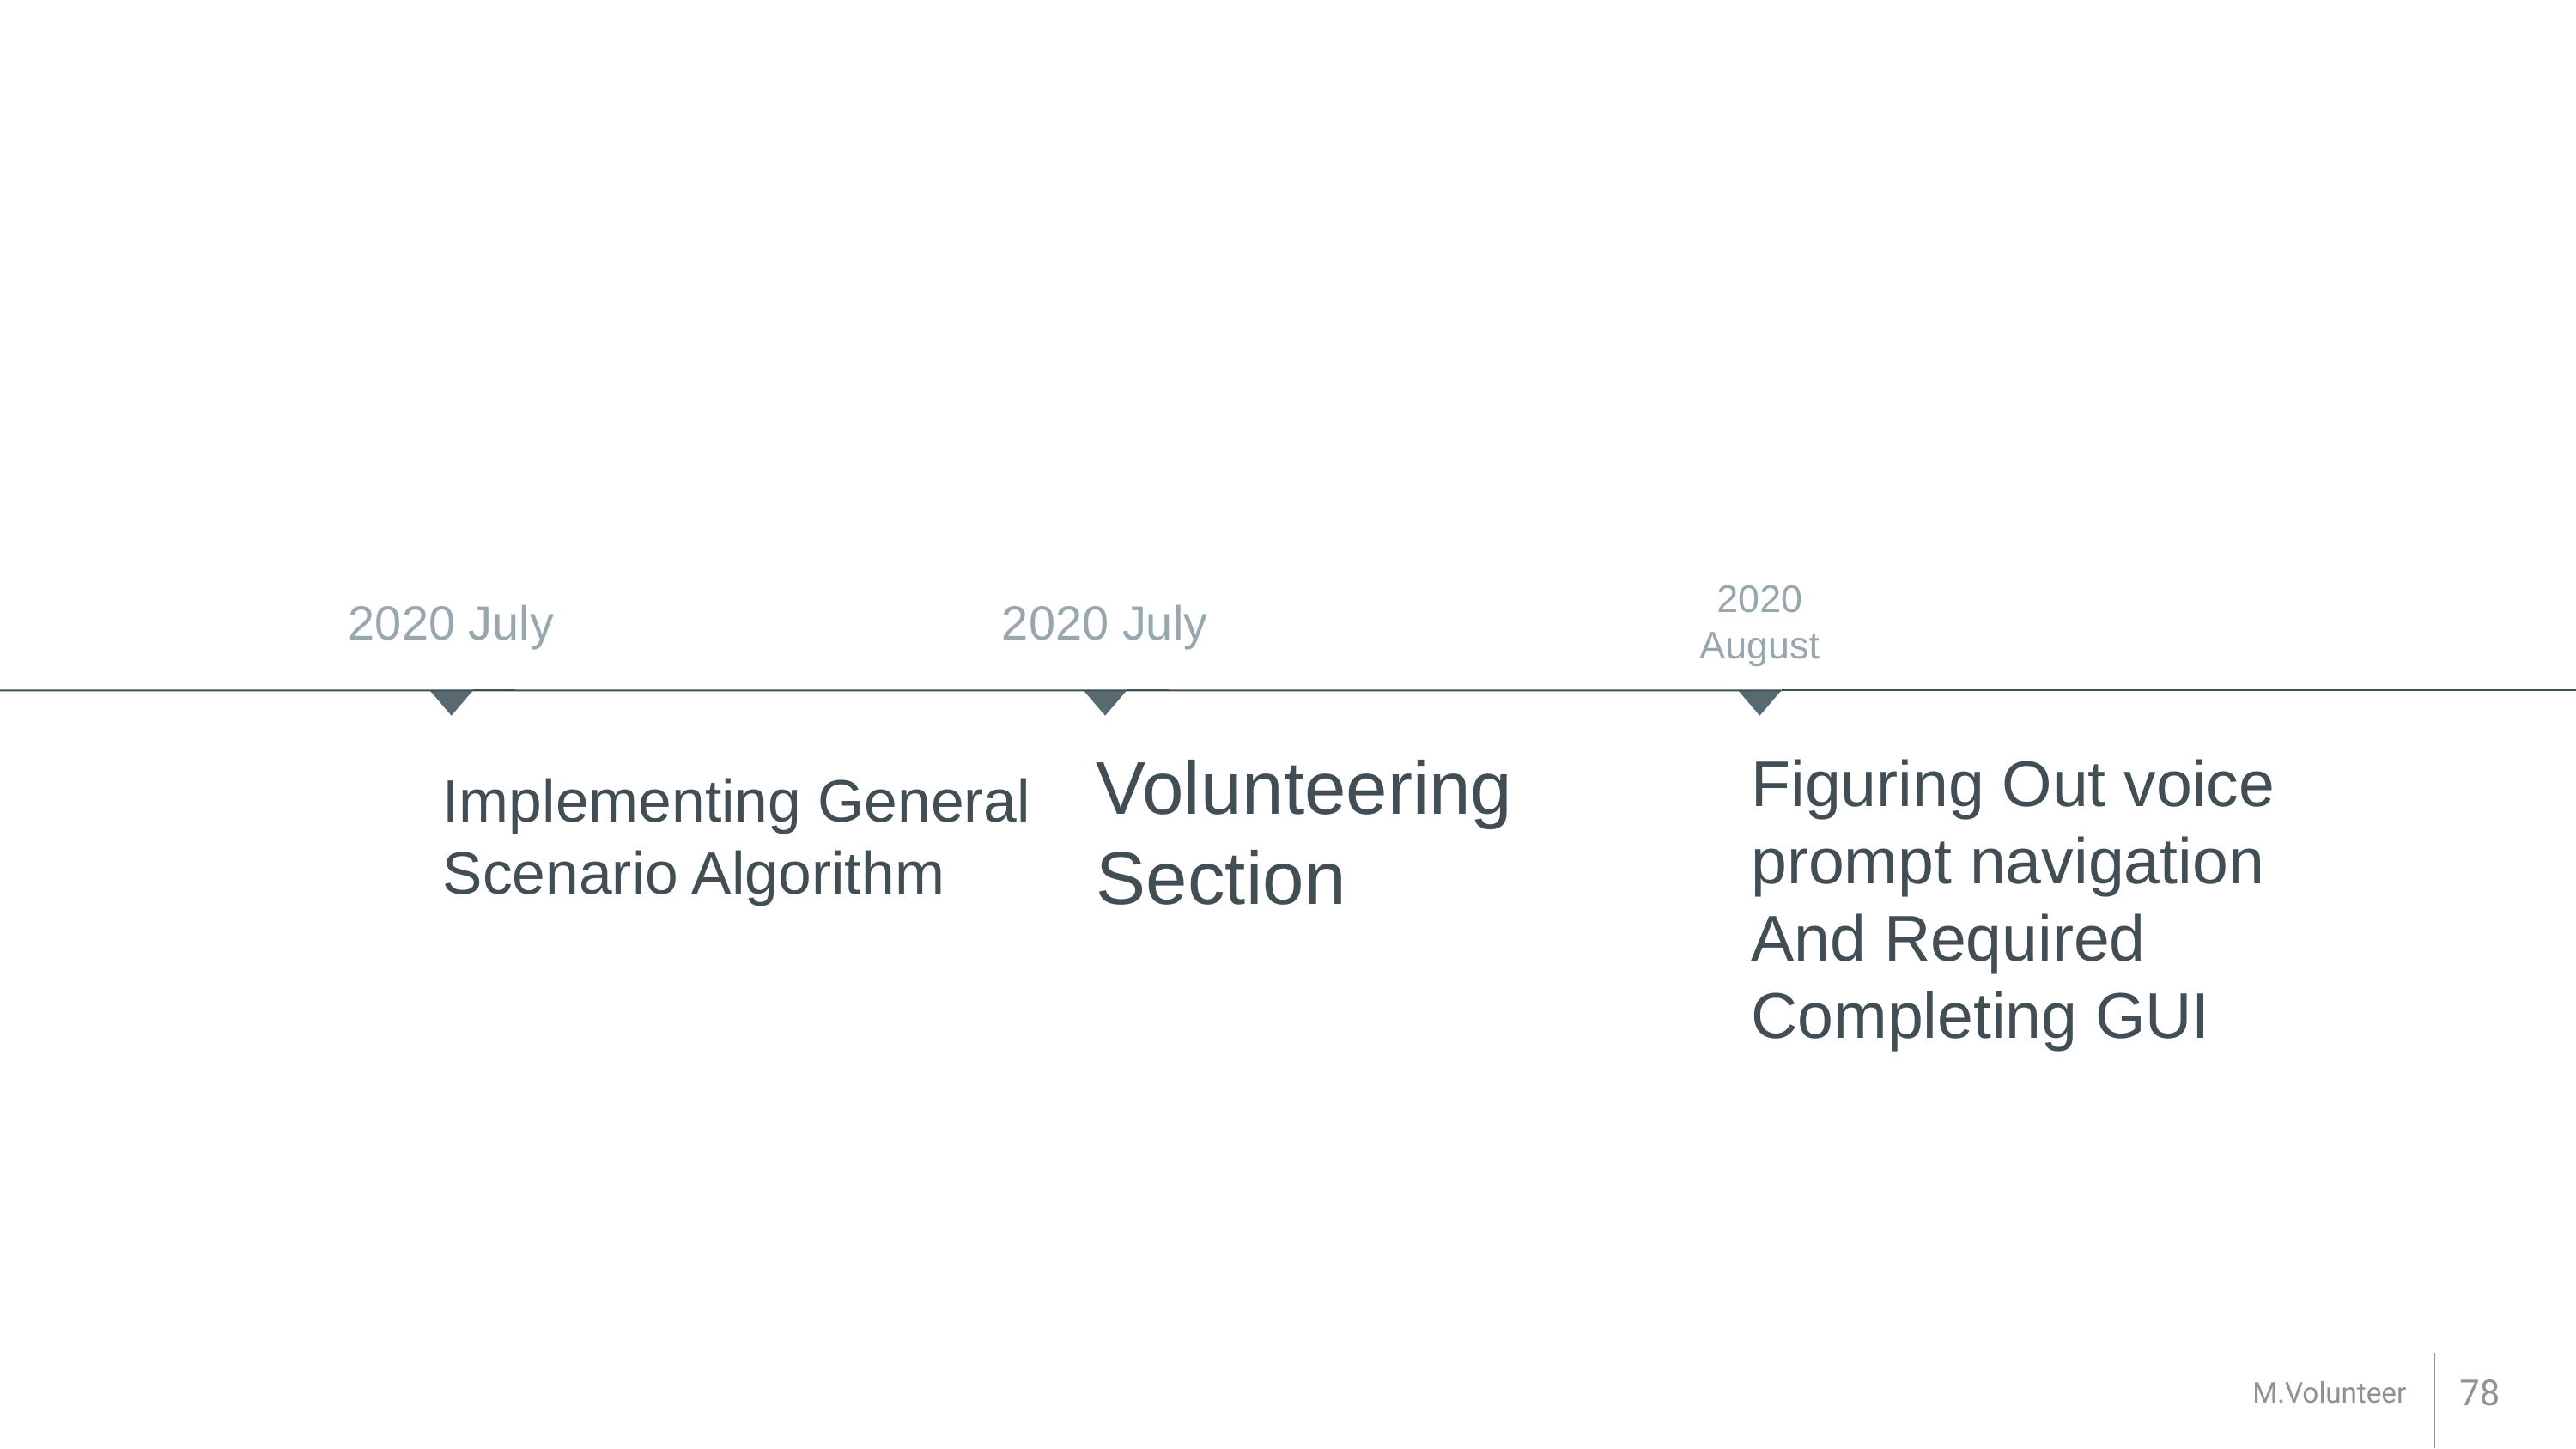

2020 July
2020 July
2020 August
Volunteering Section
Figuring Out voice prompt navigation
And Required Completing GUI
Implementing General Scenario Algorithm

78
M.Volunteer